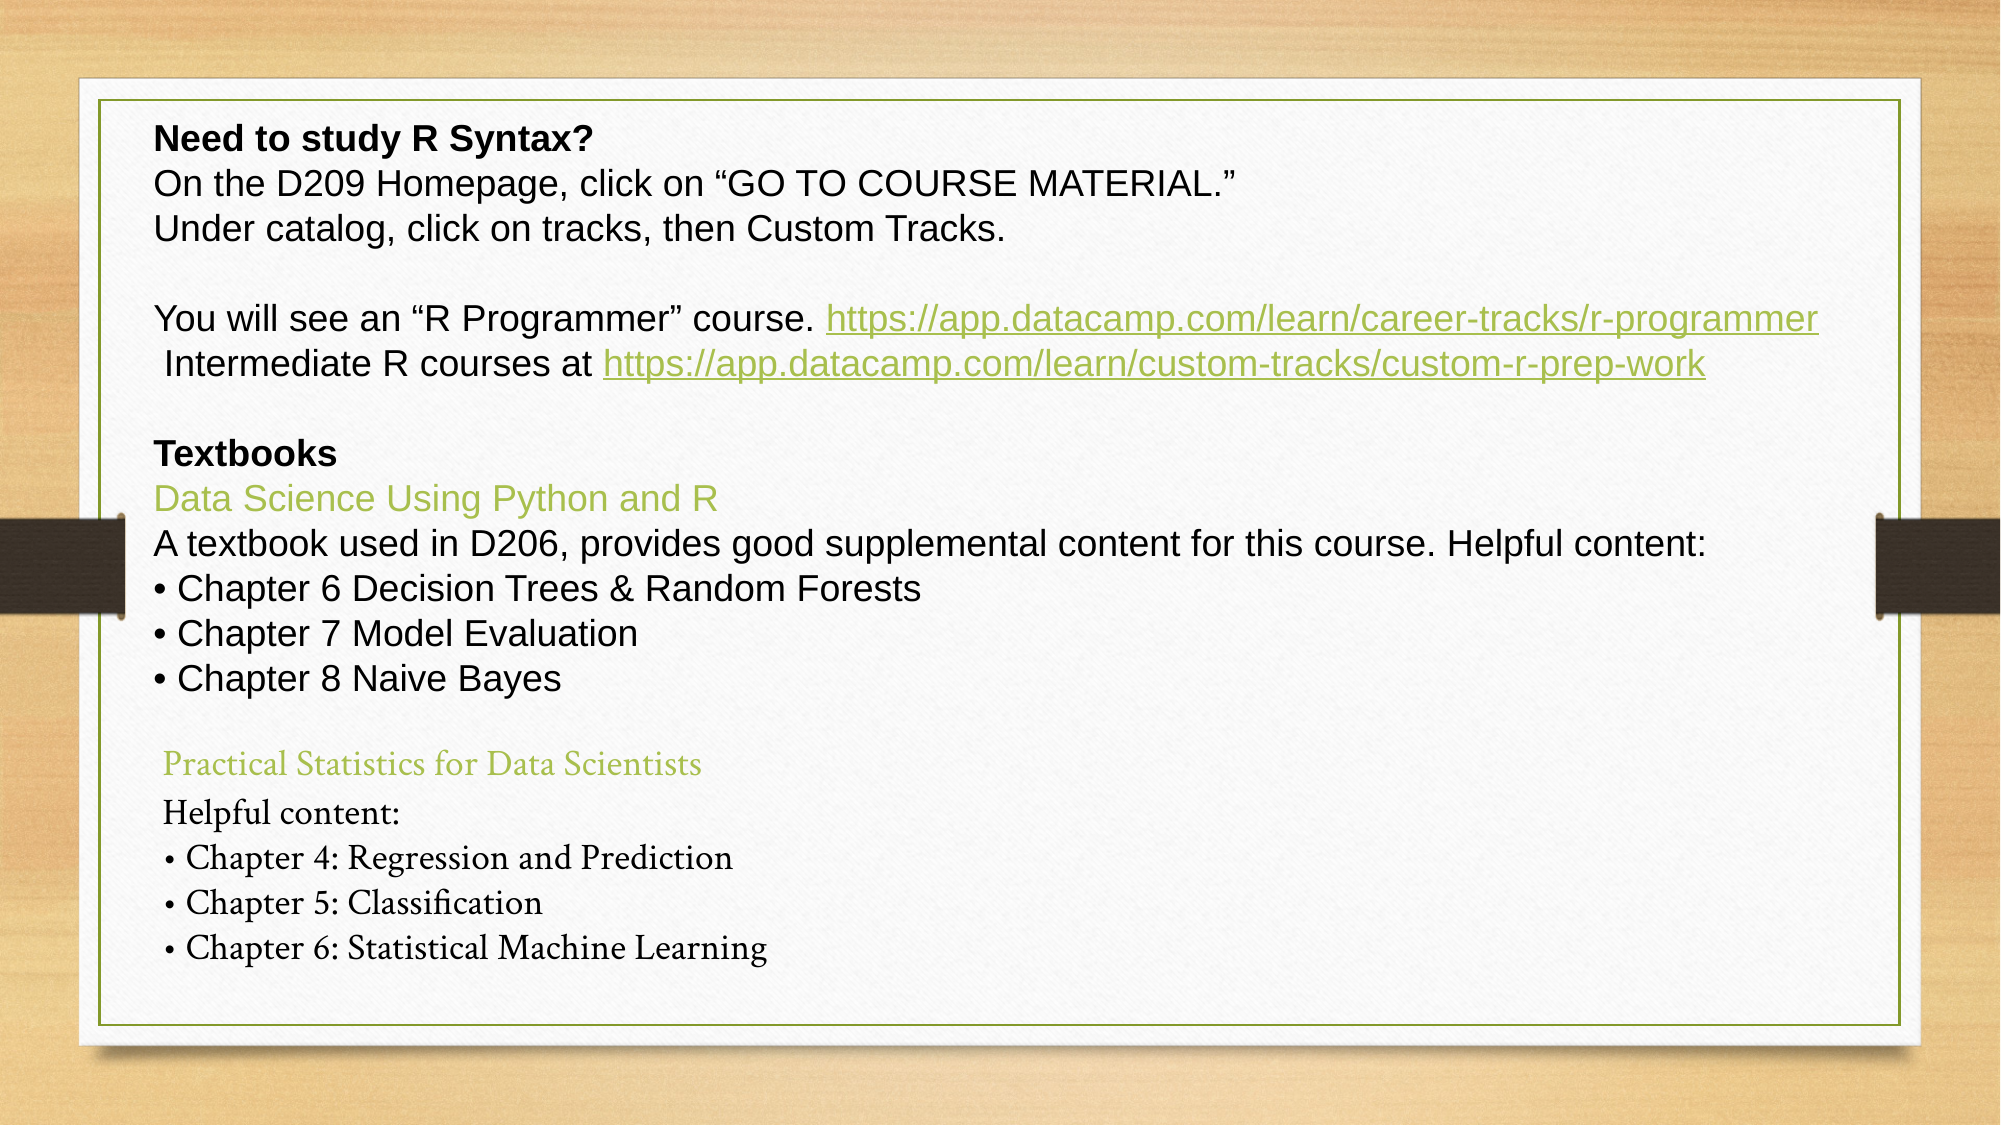

Need to study R Syntax?
On the D209 Homepage, click on “GO TO COURSE MATERIAL.”
Under catalog, click on tracks, then Custom Tracks.

You will see an “R Programmer” course. https://app.datacamp.com/learn/career-tracks/r-programmer
 Intermediate R courses at https://app.datacamp.com/learn/custom-tracks/custom-r-prep-work

Textbooks
Data Science Using Python and R
A textbook used in D206, provides good supplemental content for this course. Helpful content:
• Chapter 6 Decision Trees & Random Forests
• Chapter 7 Model Evaluation
• Chapter 8 Naive Bayes
Practical Statistics for Data Scientists
Helpful content:
• Chapter 4: Regression and Prediction
• Chapter 5: Classification
• Chapter 6: Statistical Machine Learning